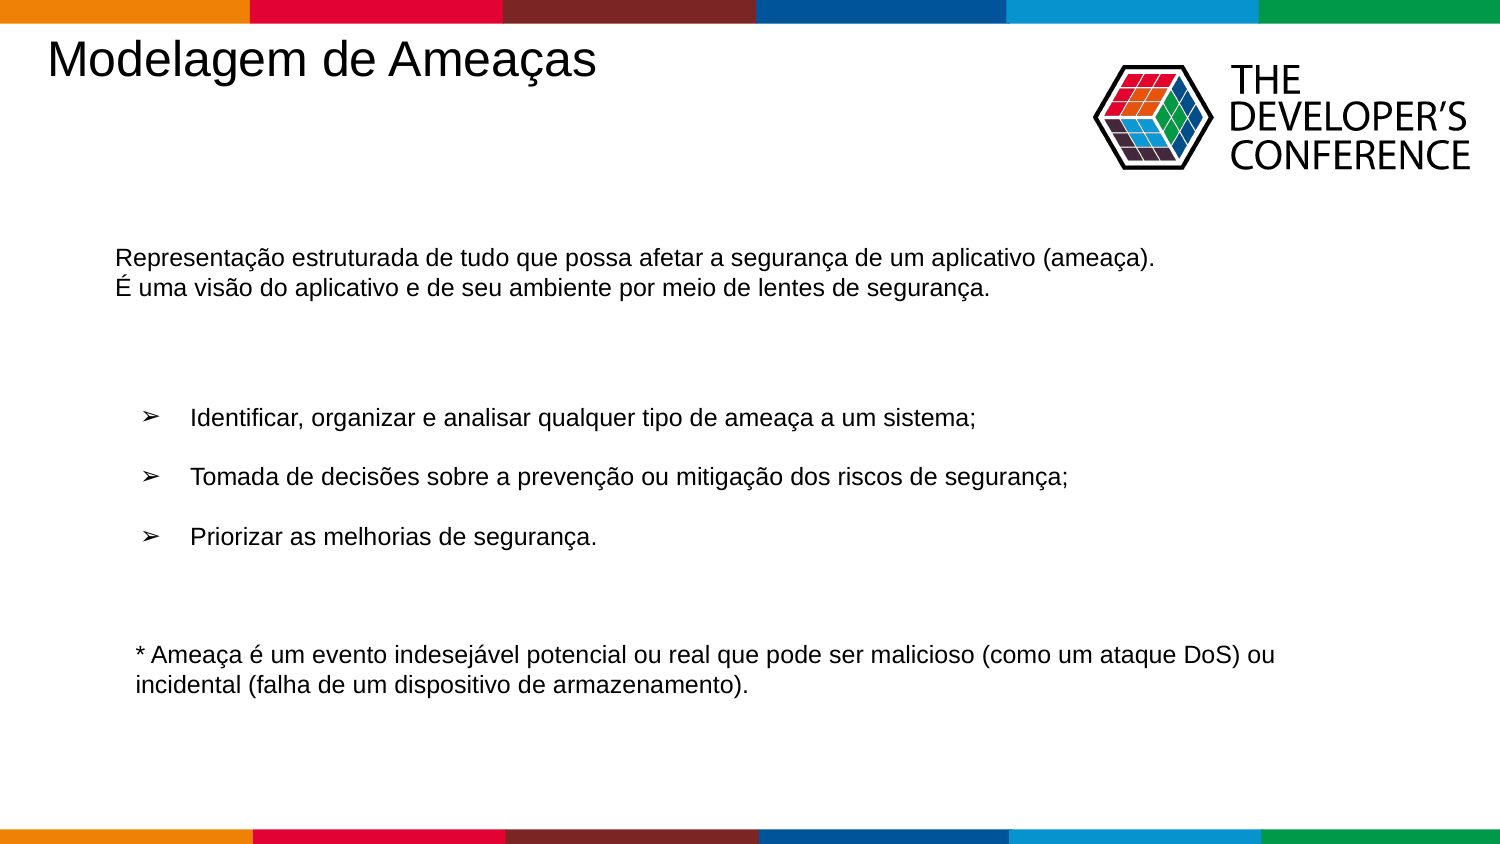

Modelagem de Ameaças
Representação estruturada de tudo que possa afetar a segurança de um aplicativo (ameaça).
É uma visão do aplicativo e de seu ambiente por meio de lentes de segurança.
Identificar, organizar e analisar qualquer tipo de ameaça a um sistema;

Tomada de decisões sobre a prevenção ou mitigação dos riscos de segurança;

Priorizar as melhorias de segurança.
* Ameaça é um evento indesejável potencial ou real que pode ser malicioso (como um ataque DoS) ou incidental (falha de um dispositivo de armazenamento).